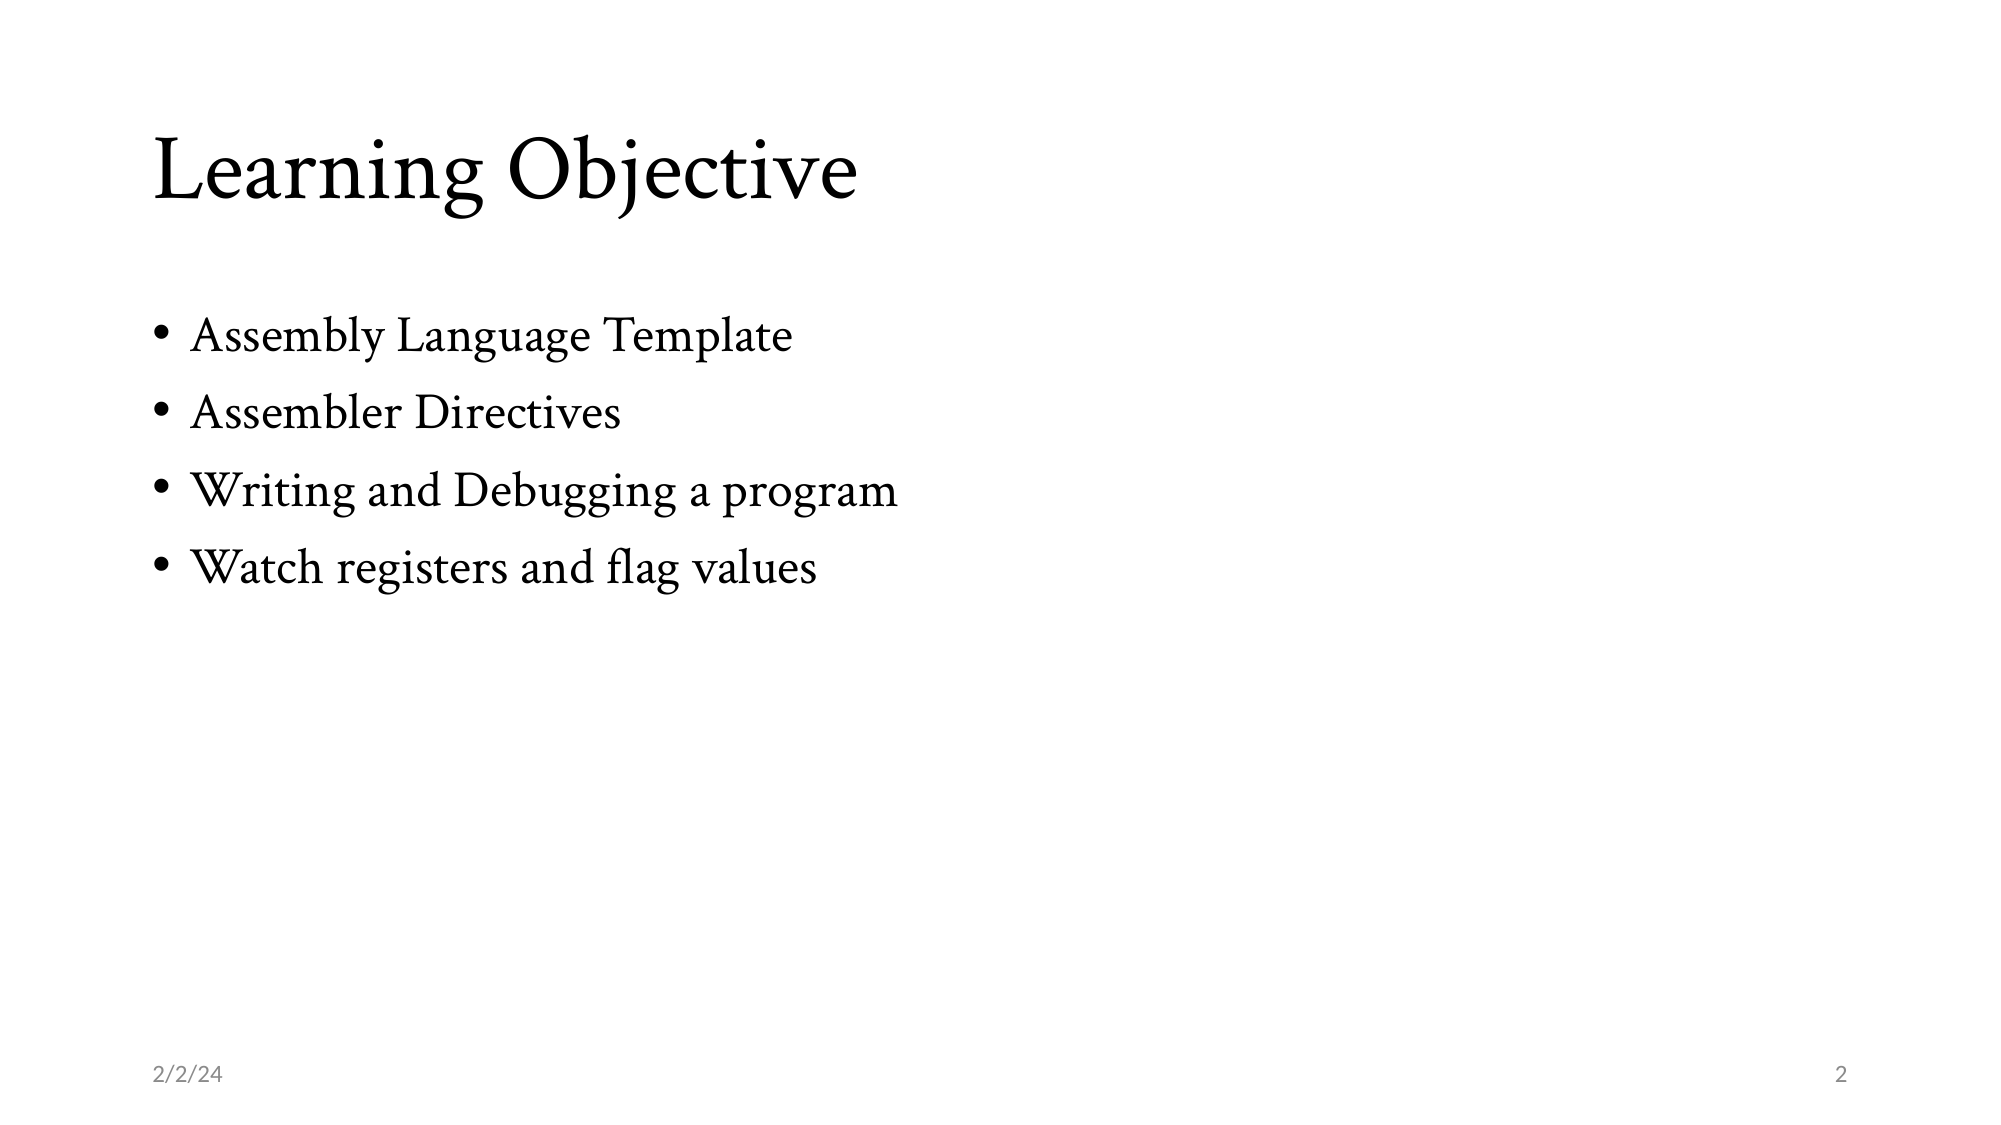

# Learning Objective
Assembly Language Template
Assembler Directives
Writing and Debugging a program
Watch registers and flag values
2/2/24

2